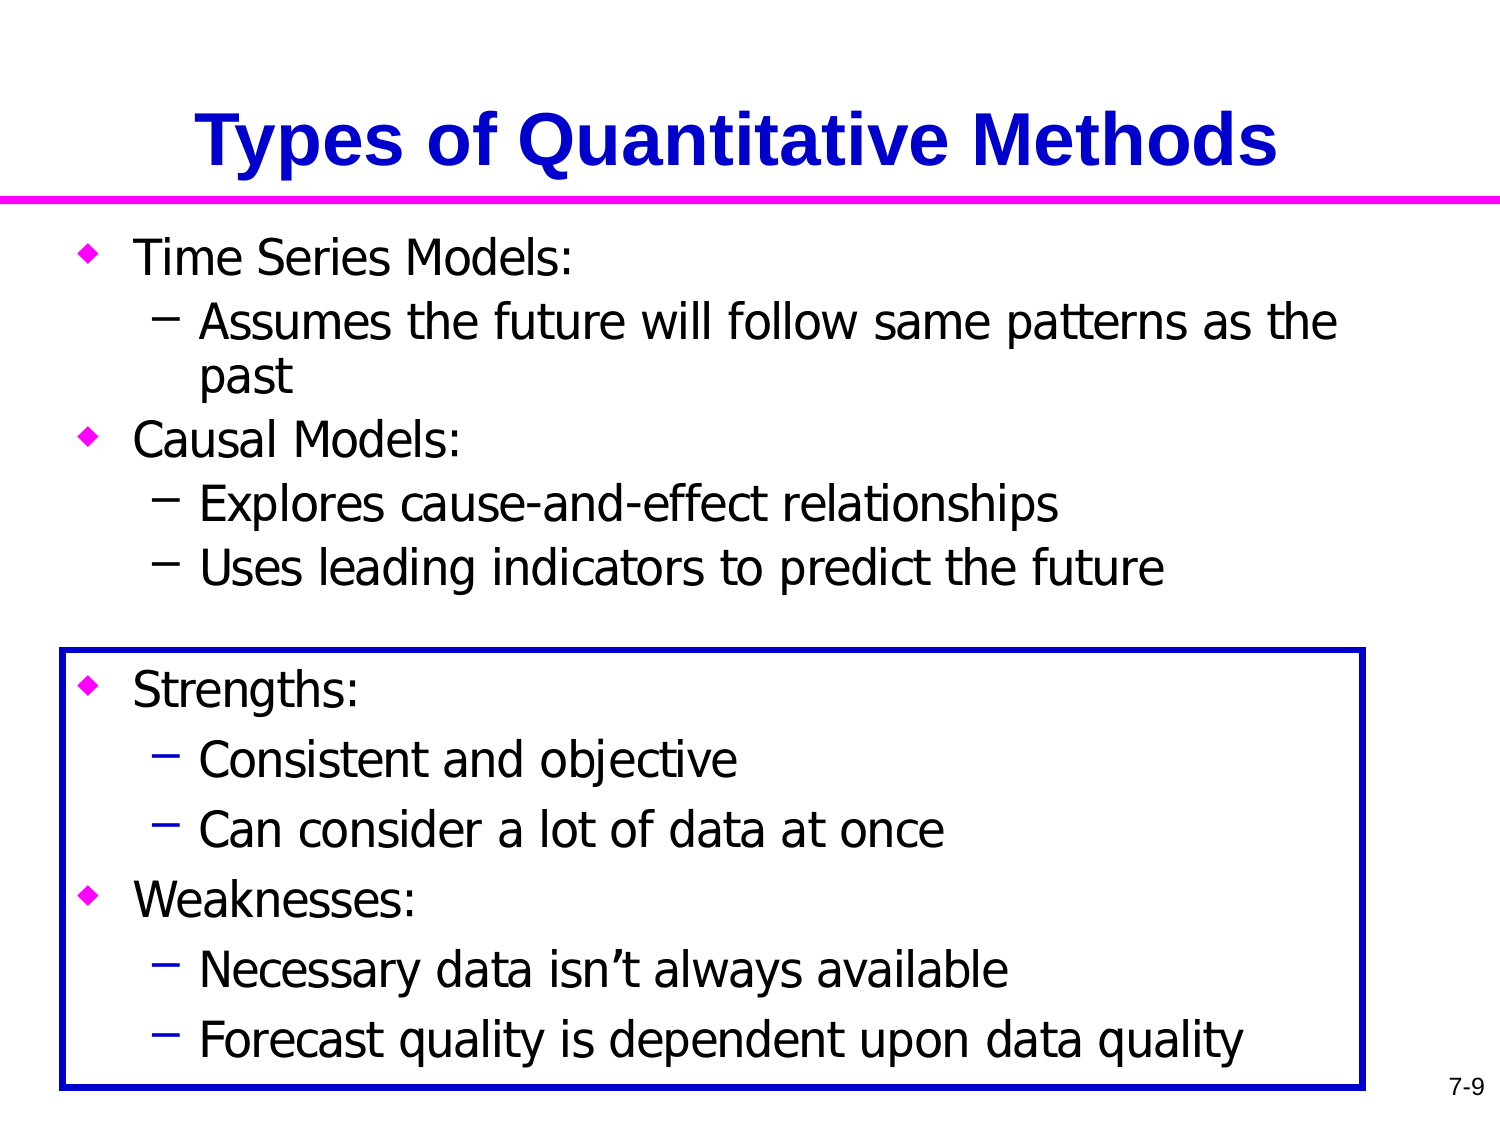

# Types of Quantitative Methods
Time Series Models:
Assumes the future will follow same patterns as the past
Causal Models:
Explores cause-and-effect relationships
Uses leading indicators to predict the future
Strengths:
Consistent and objective
Can consider a lot of data at once
Weaknesses:
Necessary data isn’t always available
Forecast quality is dependent upon data quality
7-9